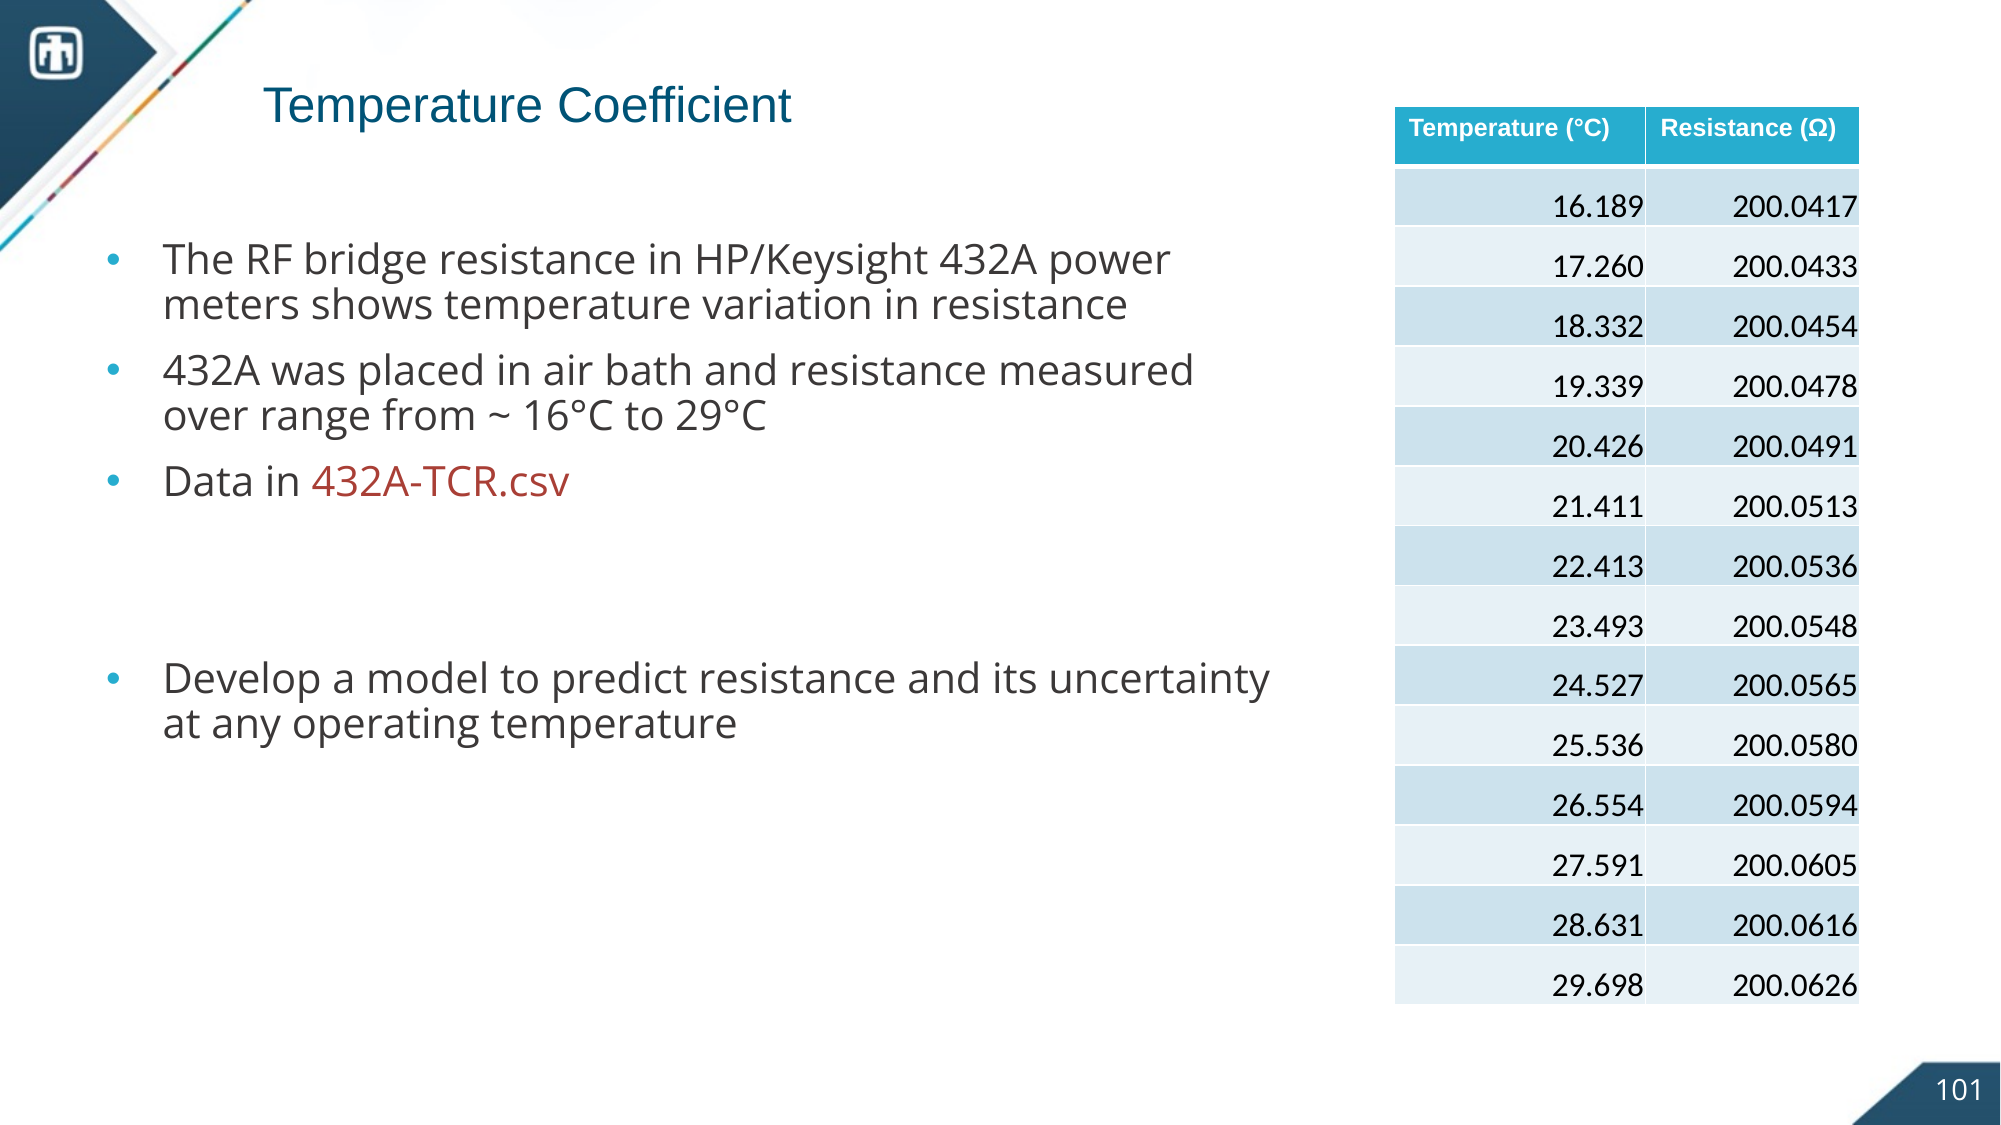

# Temperature Coefficient
| Temperature (°C) | Resistance (Ω) |
| --- | --- |
| 16.189 | 200.0417 |
| 17.260 | 200.0433 |
| 18.332 | 200.0454 |
| 19.339 | 200.0478 |
| 20.426 | 200.0491 |
| 21.411 | 200.0513 |
| 22.413 | 200.0536 |
| 23.493 | 200.0548 |
| 24.527 | 200.0565 |
| 25.536 | 200.0580 |
| 26.554 | 200.0594 |
| 27.591 | 200.0605 |
| 28.631 | 200.0616 |
| 29.698 | 200.0626 |
The RF bridge resistance in HP/Keysight 432A power meters shows temperature variation in resistance
432A was placed in air bath and resistance measured over range from ~ 16°C to 29°C
Data in 432A-TCR.csv

Develop a model to predict resistance and its uncertainty at any operating temperature

101